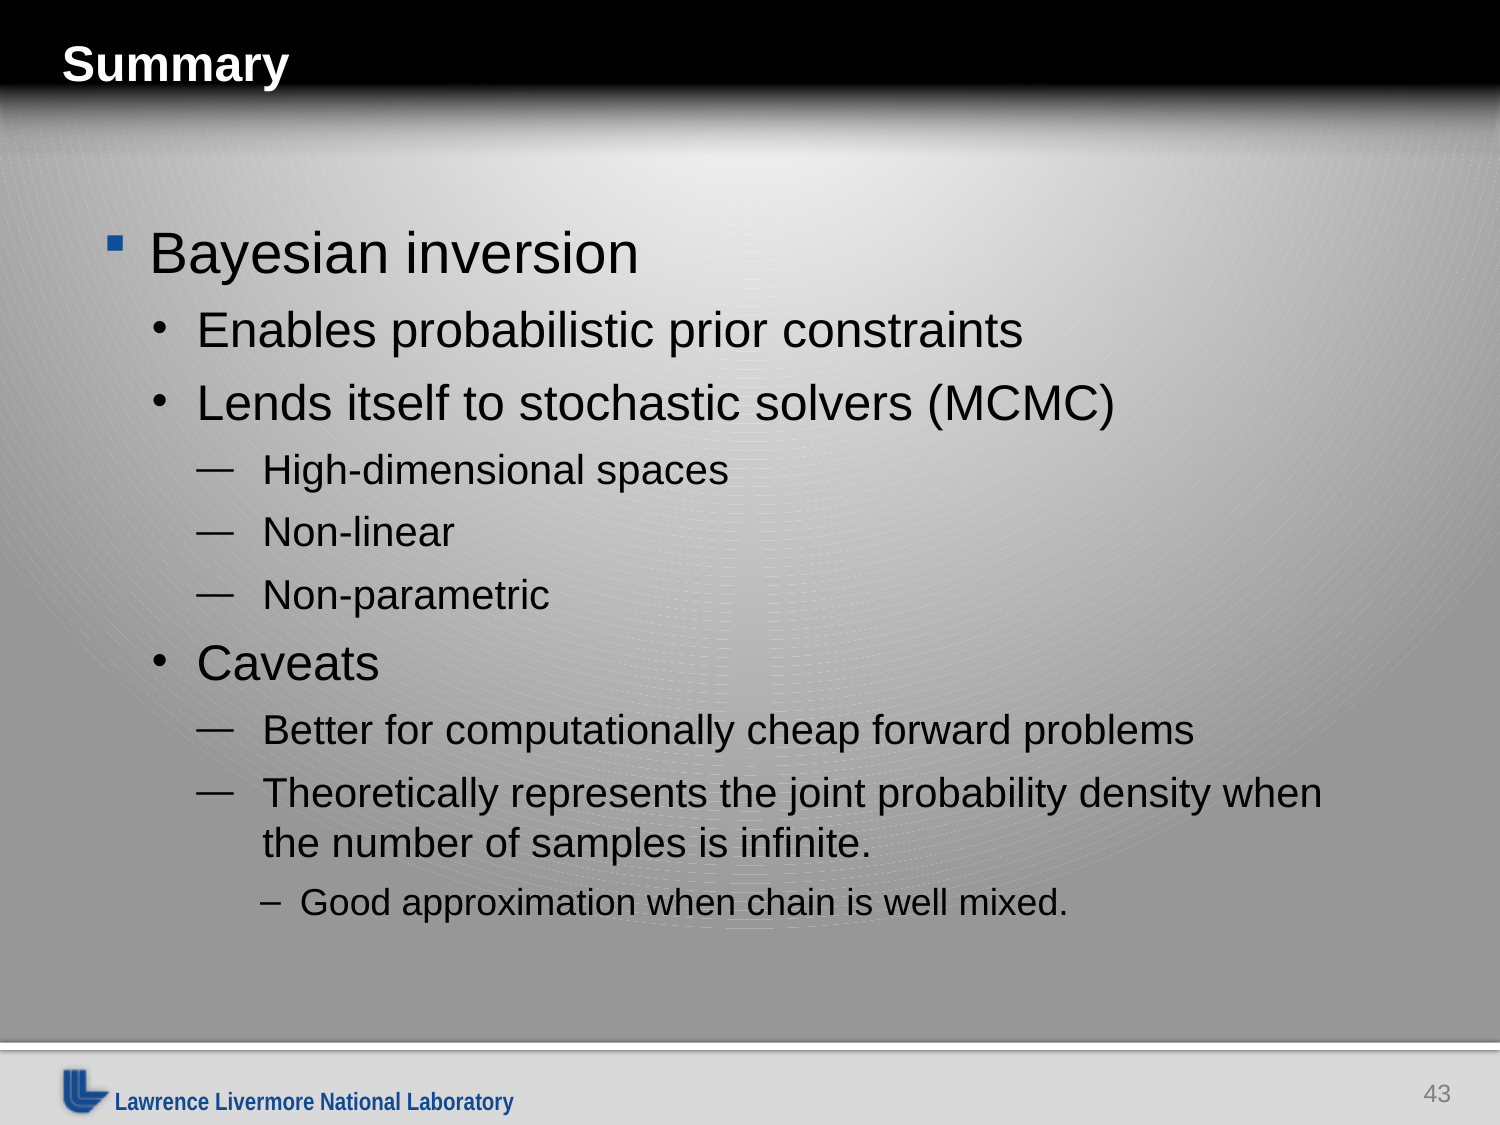

Summary
Bayesian inversion
Enables probabilistic prior constraints
Lends itself to stochastic solvers (MCMC)
High-dimensional spaces
Non-linear
Non-parametric
Caveats
Better for computationally cheap forward problems
Theoretically represents the joint probability density when the number of samples is infinite.
Good approximation when chain is well mixed.

43